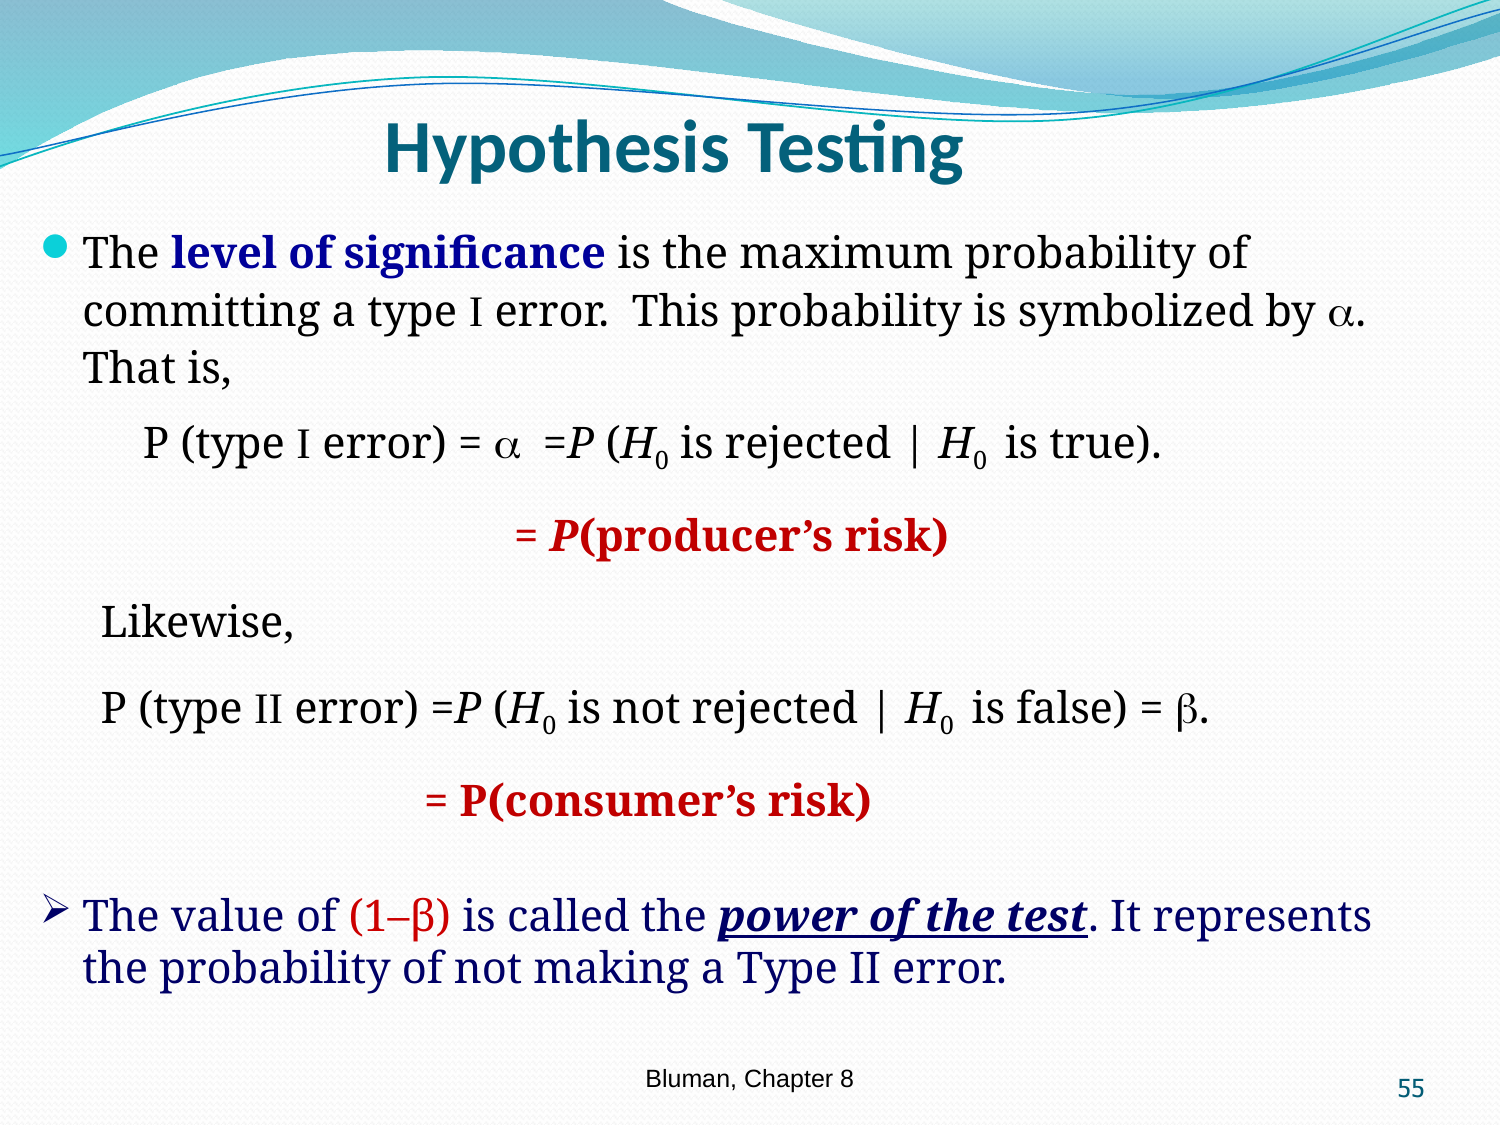

Hypothesis Testing
The level of significance is the maximum probability of committing a type I error.  This probability is symbolized by α.  That is,
P (type I error) = α =P (H0 is rejected | H0  is true).
                                 = P(producer’s risk)
Likewise,
P (type II error) =P (H0 is not rejected | H0  is false) = β.
                         = P(consumer’s risk)

The value of (1–β) is called the power of the test. It represents the probability of not making a Type II error.
Bluman, Chapter 8
55